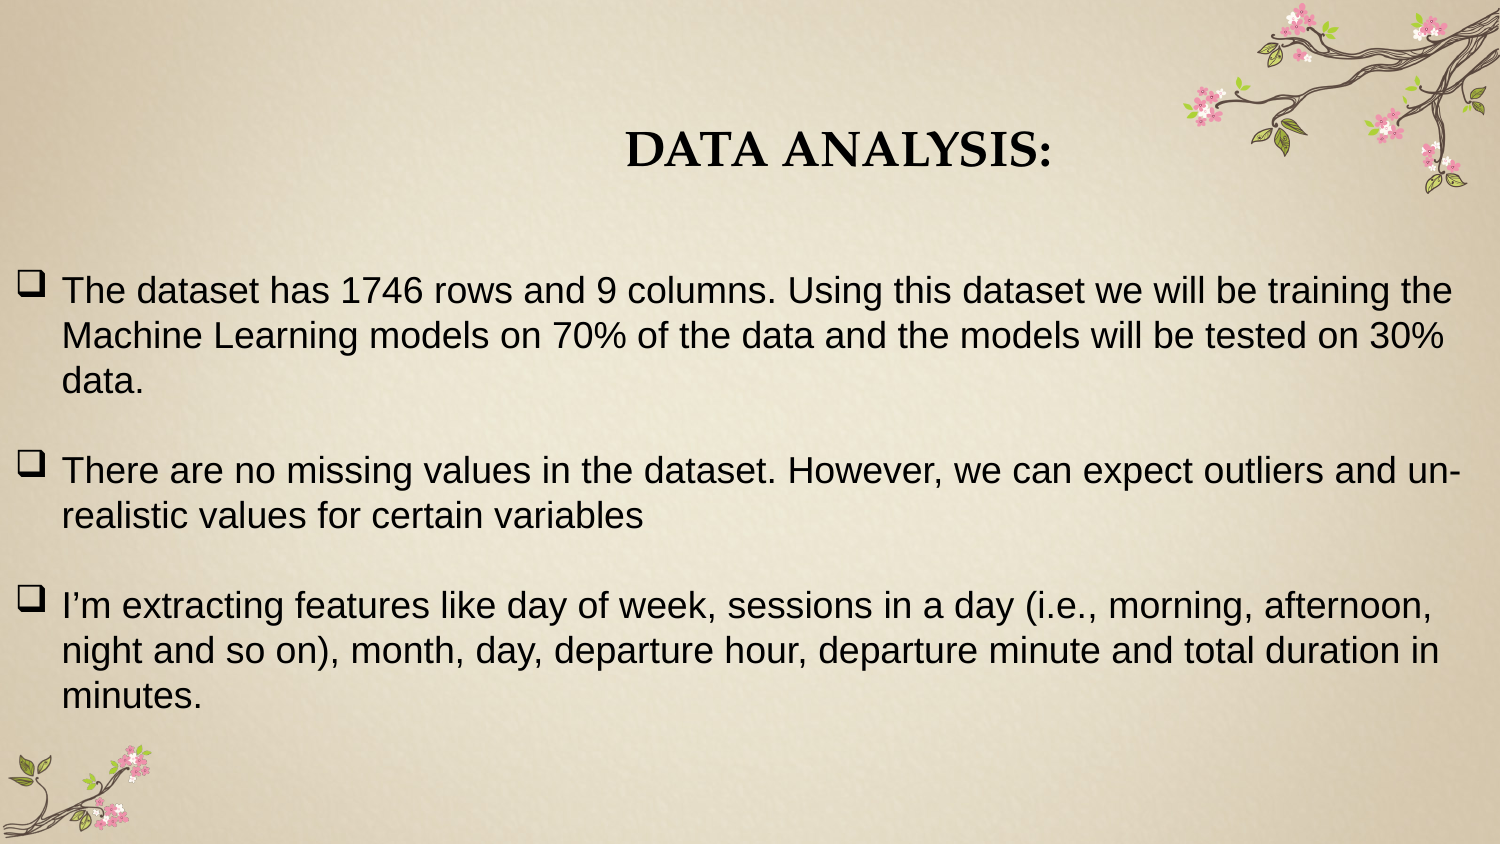

DATA ANALYSIS:
The dataset has 1746 rows and 9 columns. Using this dataset we will be training the Machine Learning models on 70% of the data and the models will be tested on 30% data.

There are no missing values in the dataset. However, we can expect outliers and un-realistic values for certain variables

I’m extracting features like day of week, sessions in a day (i.e., morning, afternoon, night and so on), month, day, departure hour, departure minute and total duration in minutes.